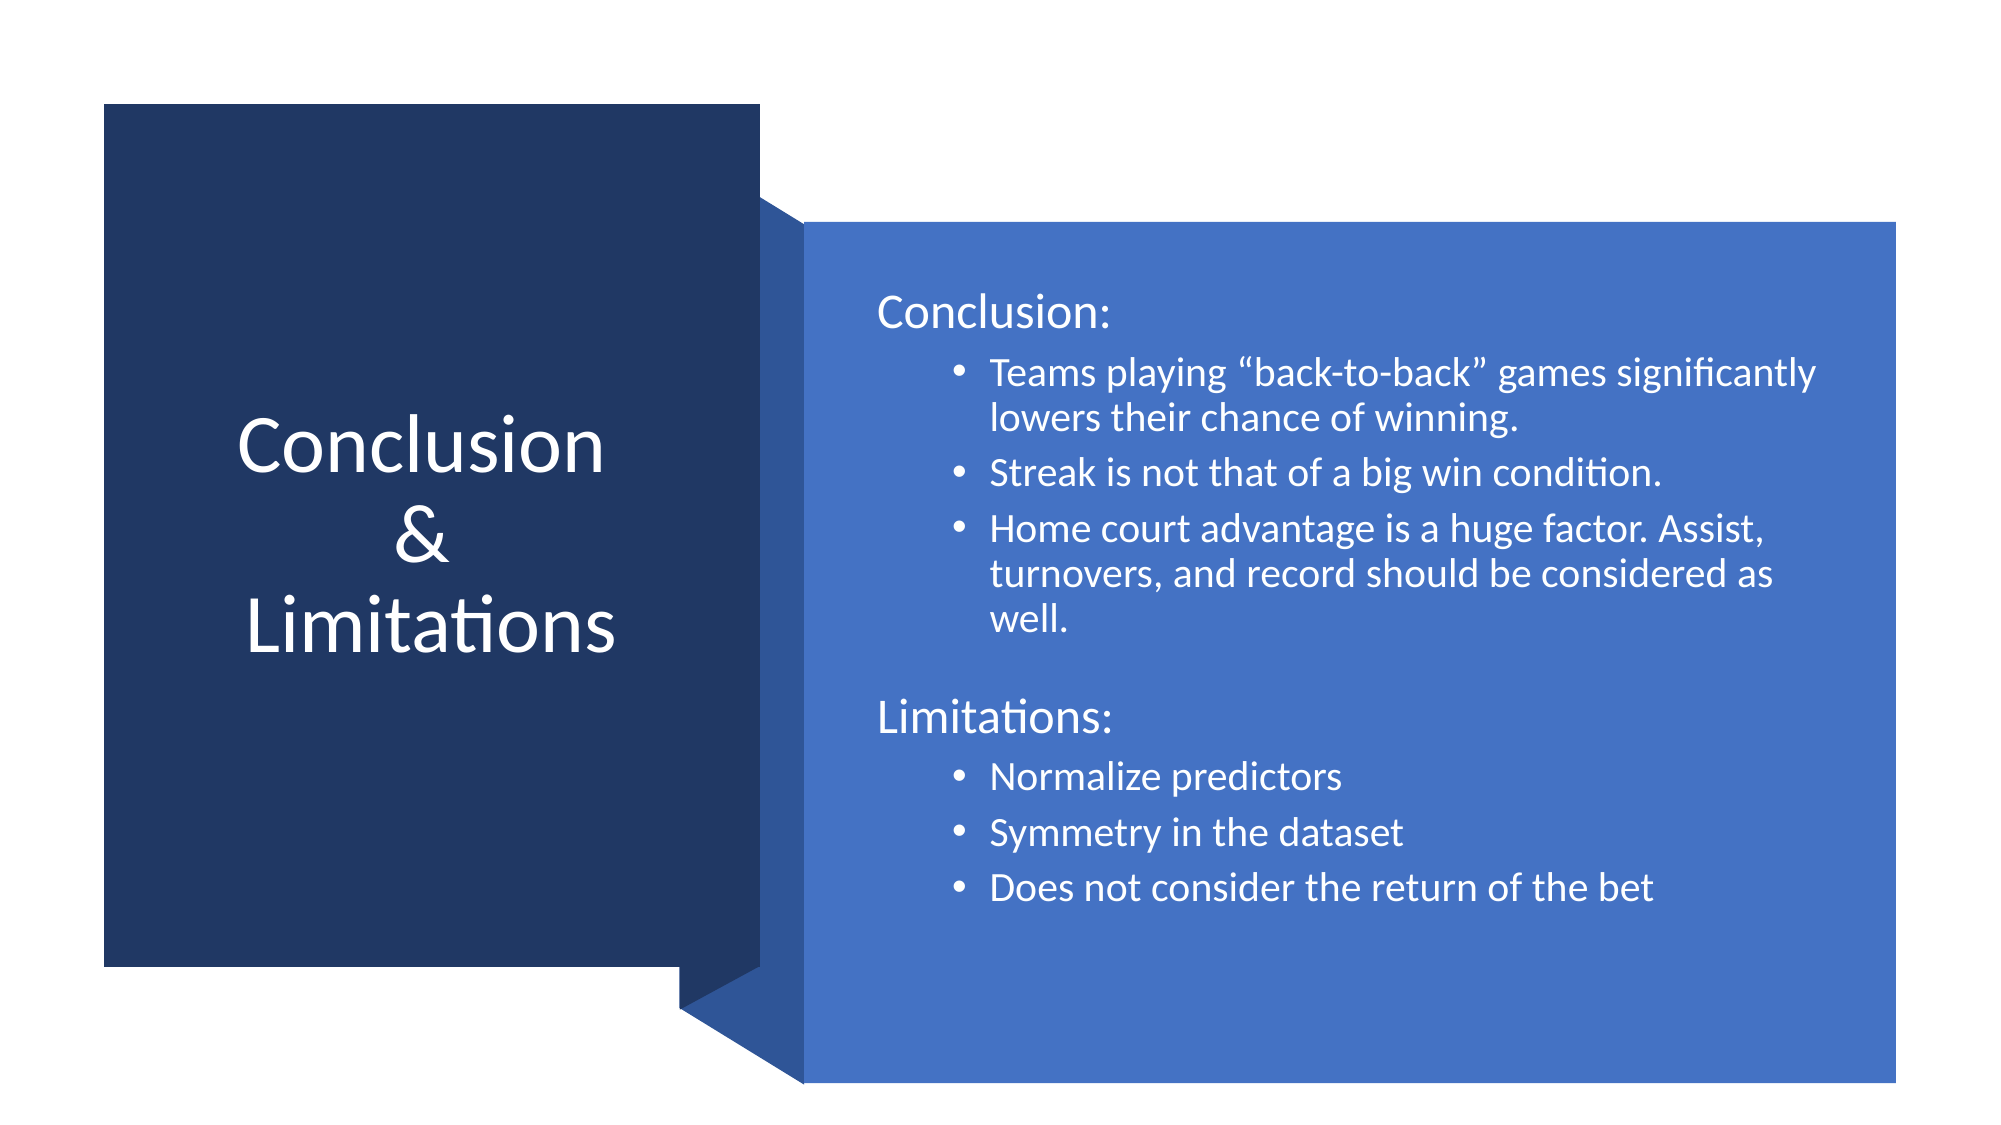

# Conclusion & Limitations

Conclusion:
Teams playing “back-to-back” games significantly lowers their chance of winning.
Streak is not that of a big win condition.
Home court advantage is a huge factor. Assist, turnovers, and record should be considered as well.

Limitations:
Normalize predictors
Symmetry in the dataset
Does not consider the return of the bet